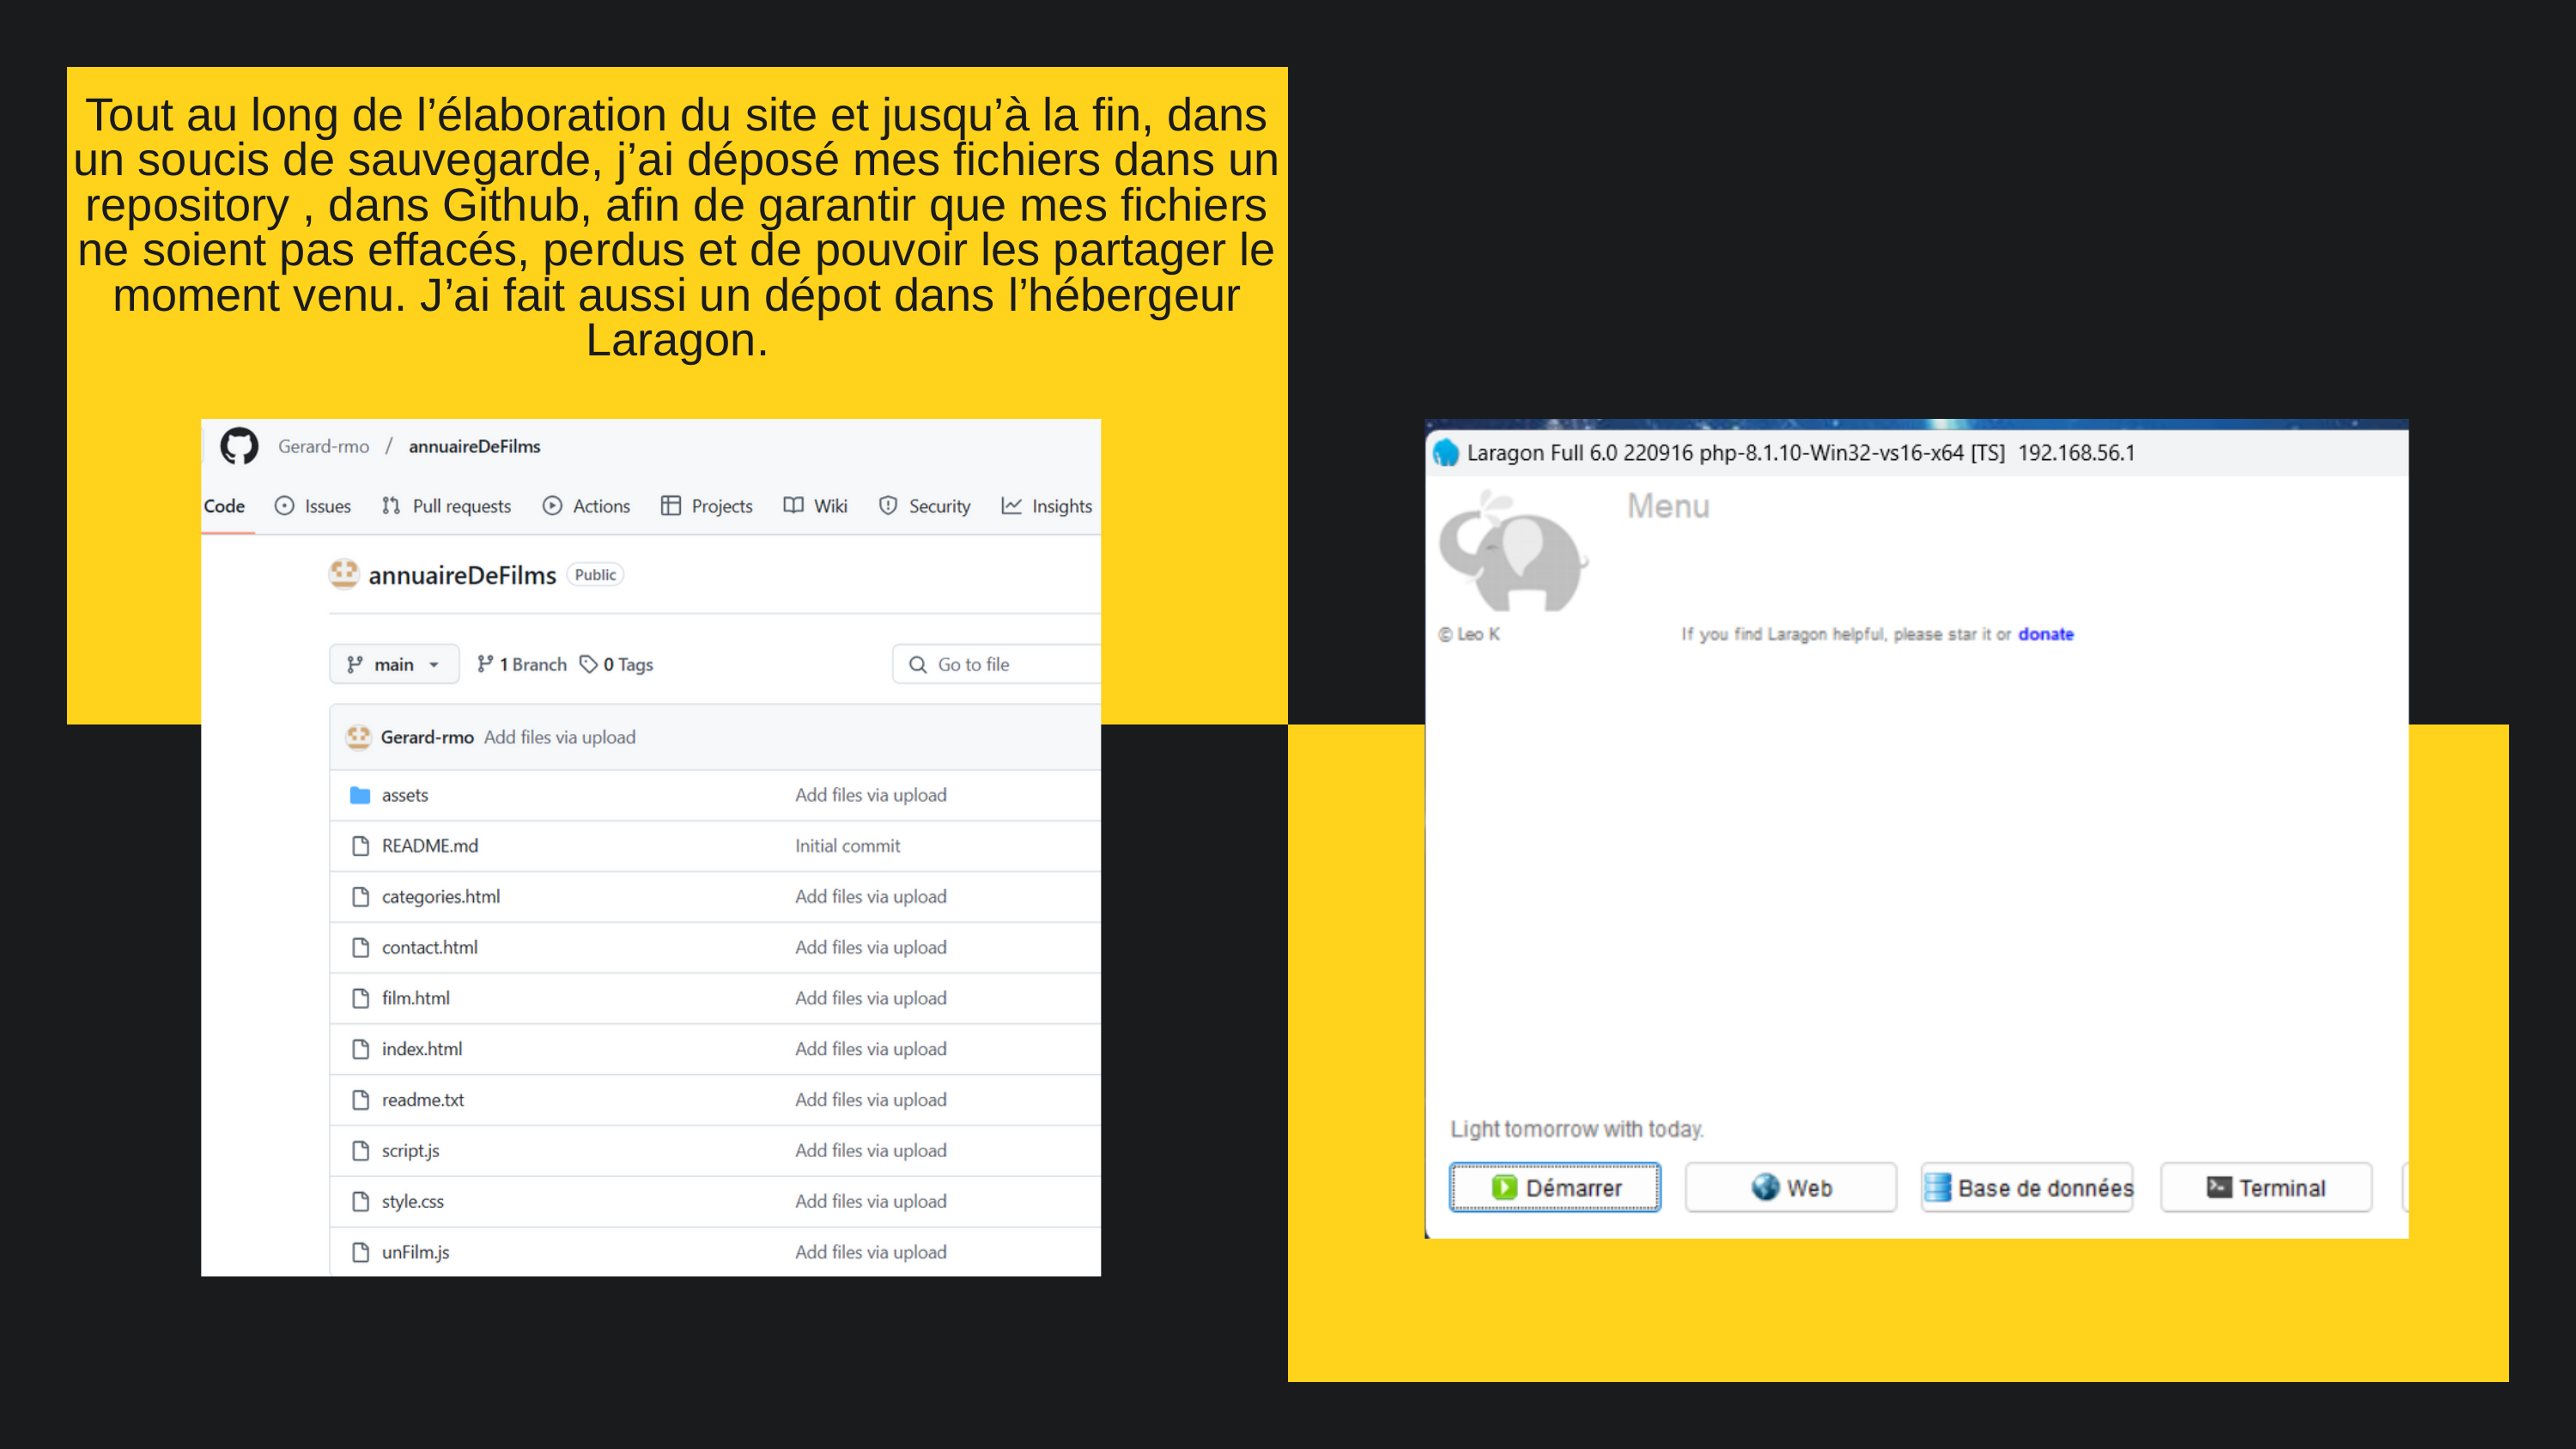

Tout au long de l’élaboration du site et jusqu’à la fin, dans un soucis de sauvegarde, j’ai déposé mes fichiers dans un repository , dans Github, afin de garantir que mes fichiers ne soient pas effacés, perdus et de pouvoir les partager le moment venu. J’ai fait aussi un dépot dans l’hébergeur Laragon.